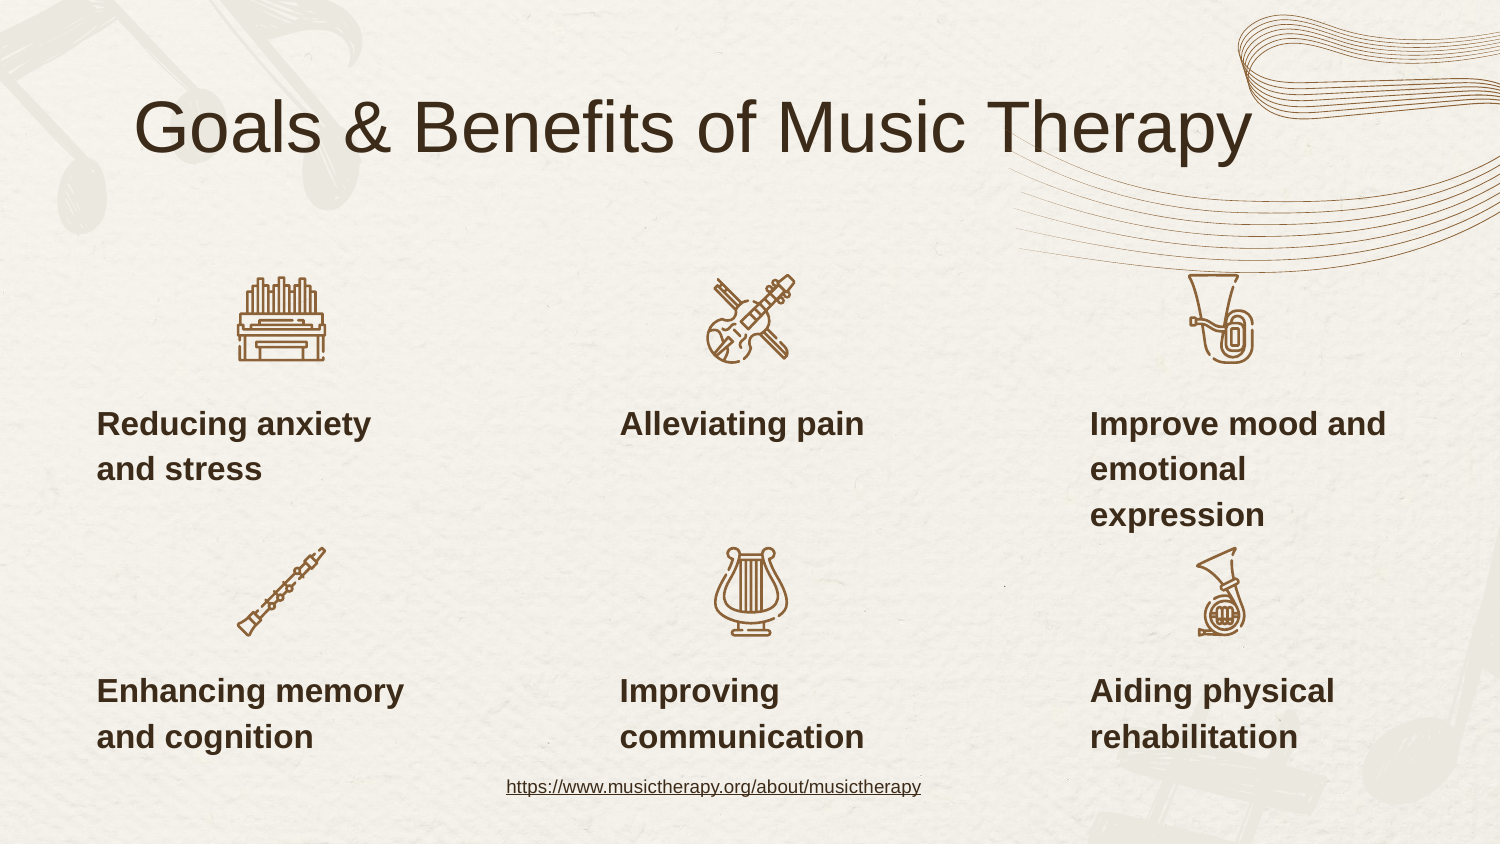

# Goals & Benefits of Music Therapy

Reducing anxiety and stress
Alleviating pain
Improve mood and emotional expression

Enhancing memory and cognition
Improving communication
Aiding physical rehabilitation
https://www.musictherapy.org/about/musictherapy